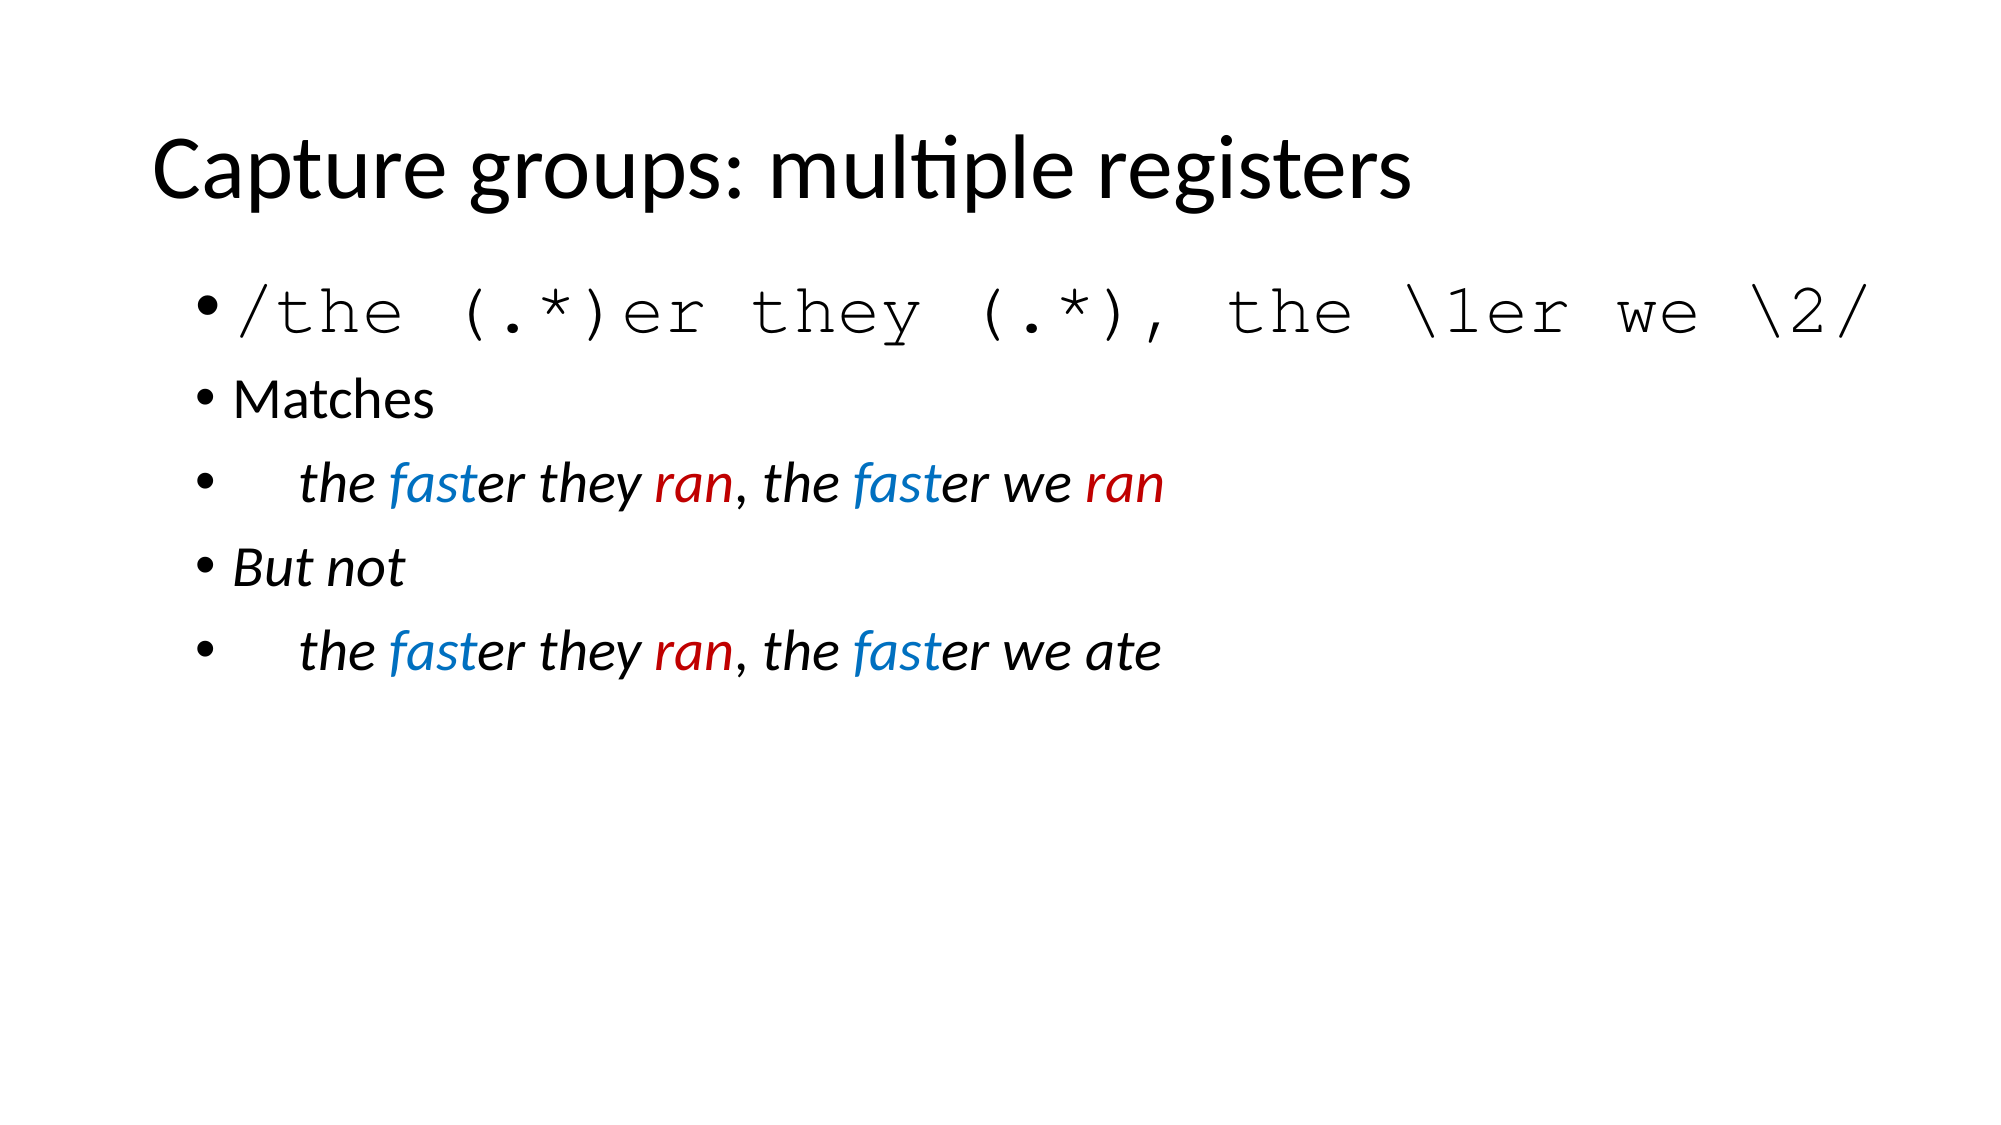

# Capture groups: multiple registers
/the (.*)er they (.*), the \1er we \2/
Matches
     the faster they ran, the faster we ran
But not
     the faster they ran, the faster we ate